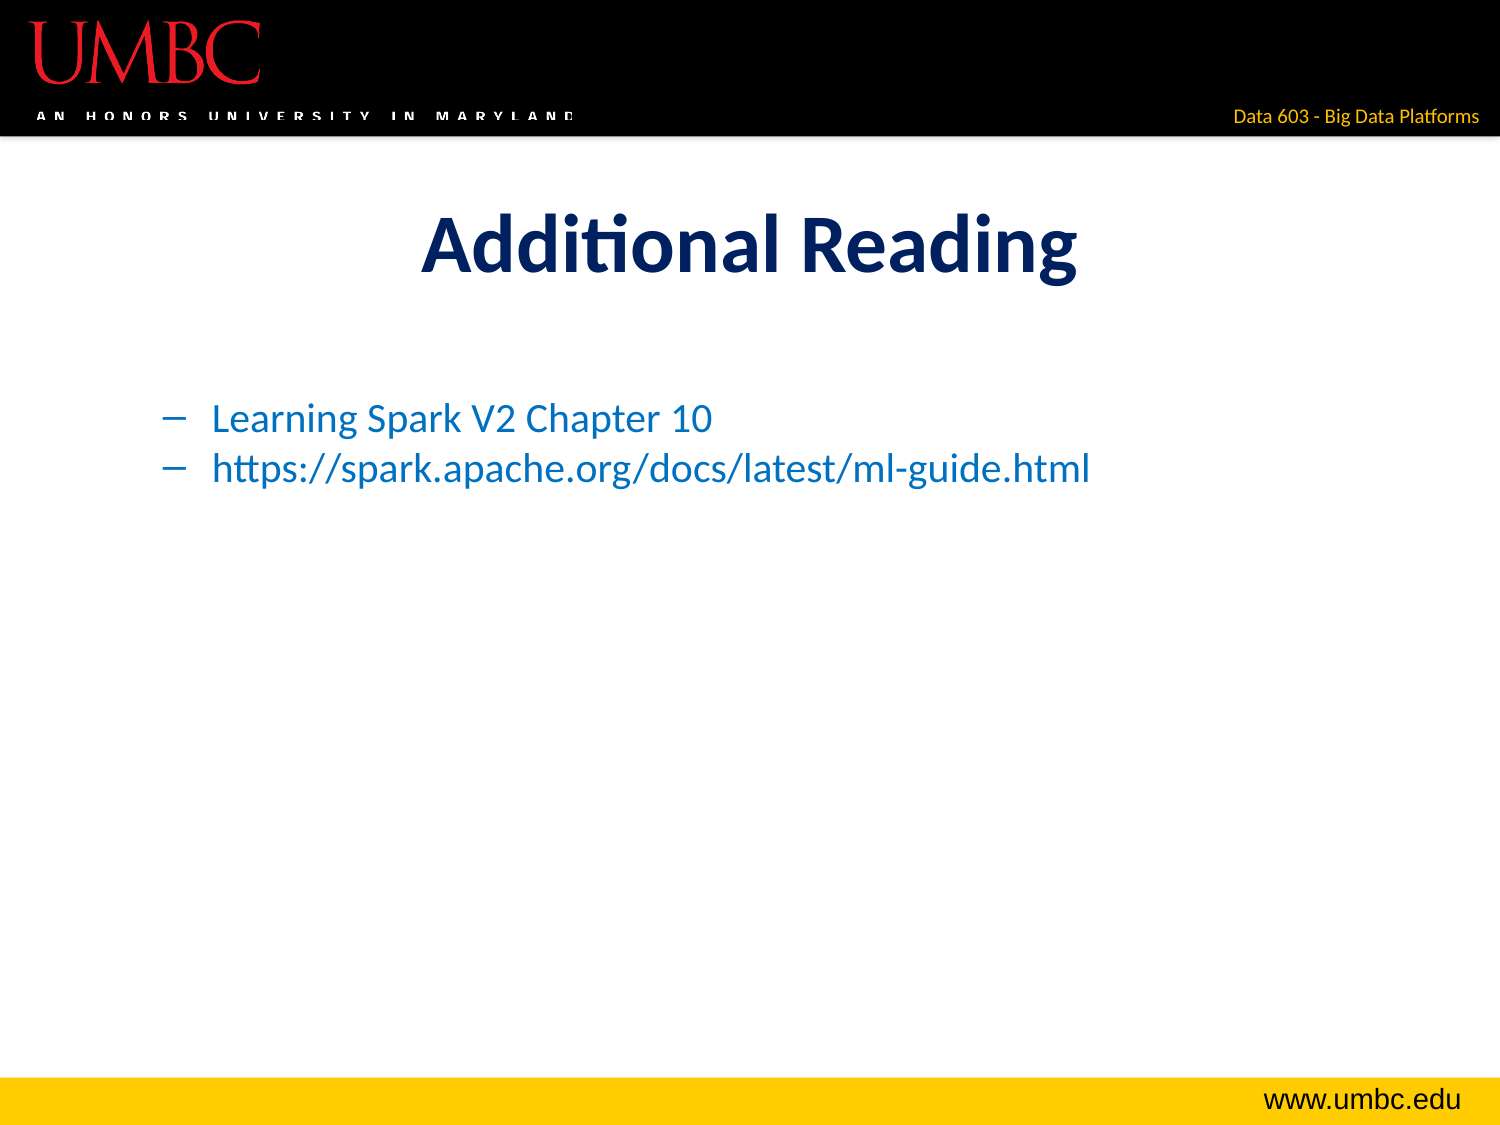

# Additional Reading

Learning Spark V2 Chapter 10
https://spark.apache.org/docs/latest/ml-guide.html